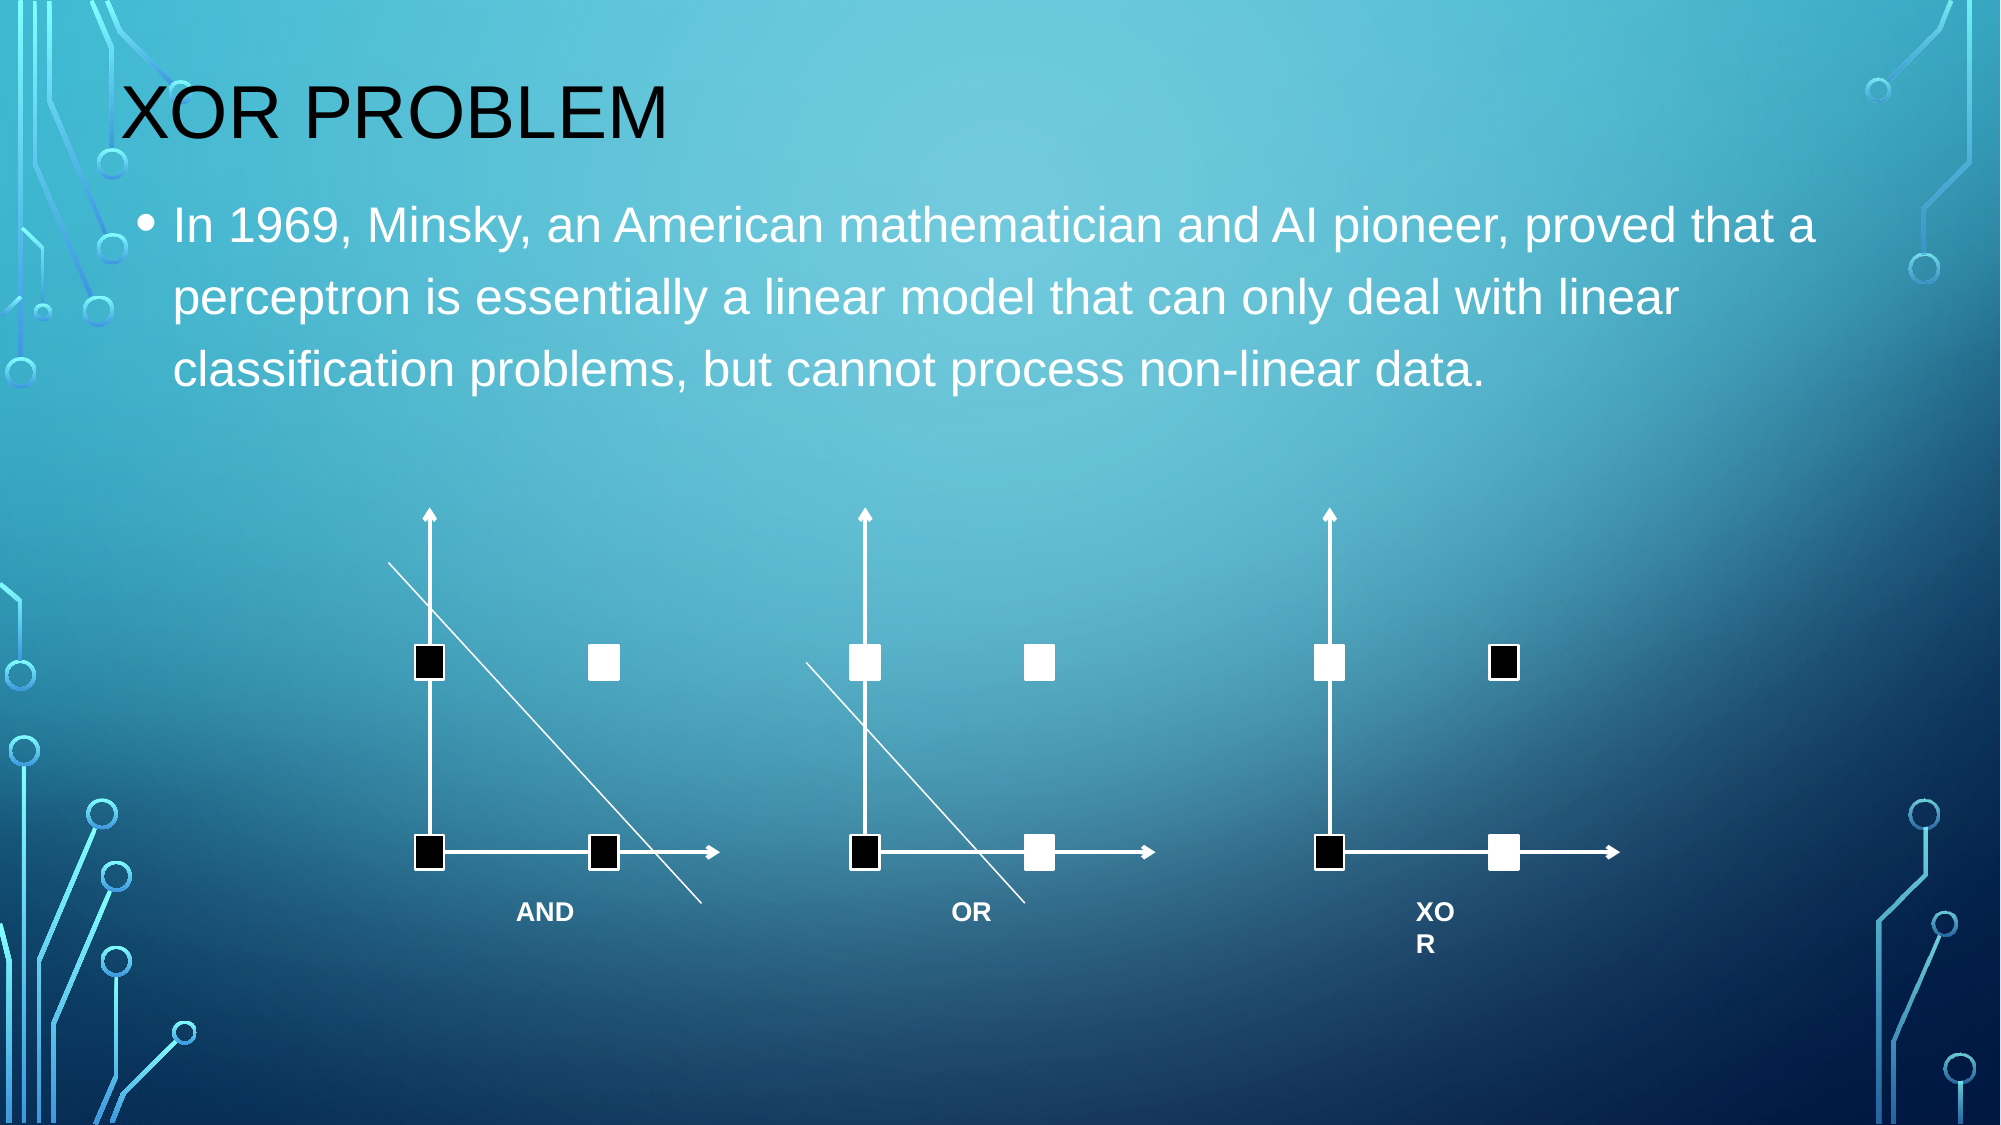

# XOR Problem
In 1969, Minsky, an American mathematician and AI pioneer, proved that a perceptron is essentially a linear model that can only deal with linear classification problems, but cannot process non-linear data.

AND
OR
XOR